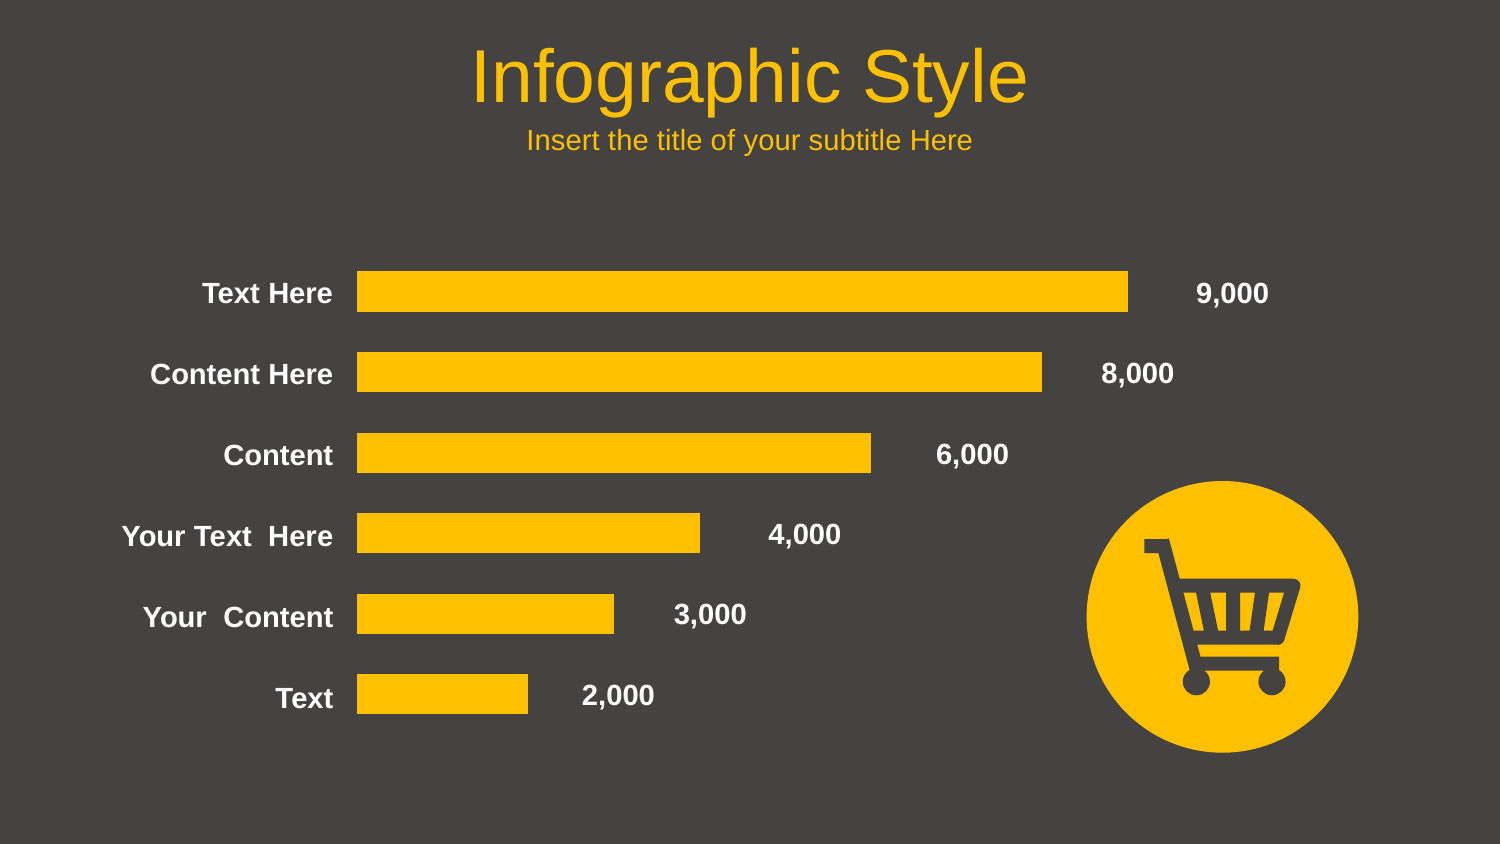

Infographic Style
Insert the title of your subtitle Here

### Chart

| Category | Series 1 |
|---|---|
| Category 1 | 20.0 |
| Category 2 | 30.0 |
| Category 3 | 40.0 |
| Category 4 | 60.0 |
| Category 5 | 80.0 |
| Category 6 | 90.0 |
Text Here
9,000
8,000
Content Here
6,000
Content

4,000
Your Text  Here

3,000
Your  Content
2,000
Text